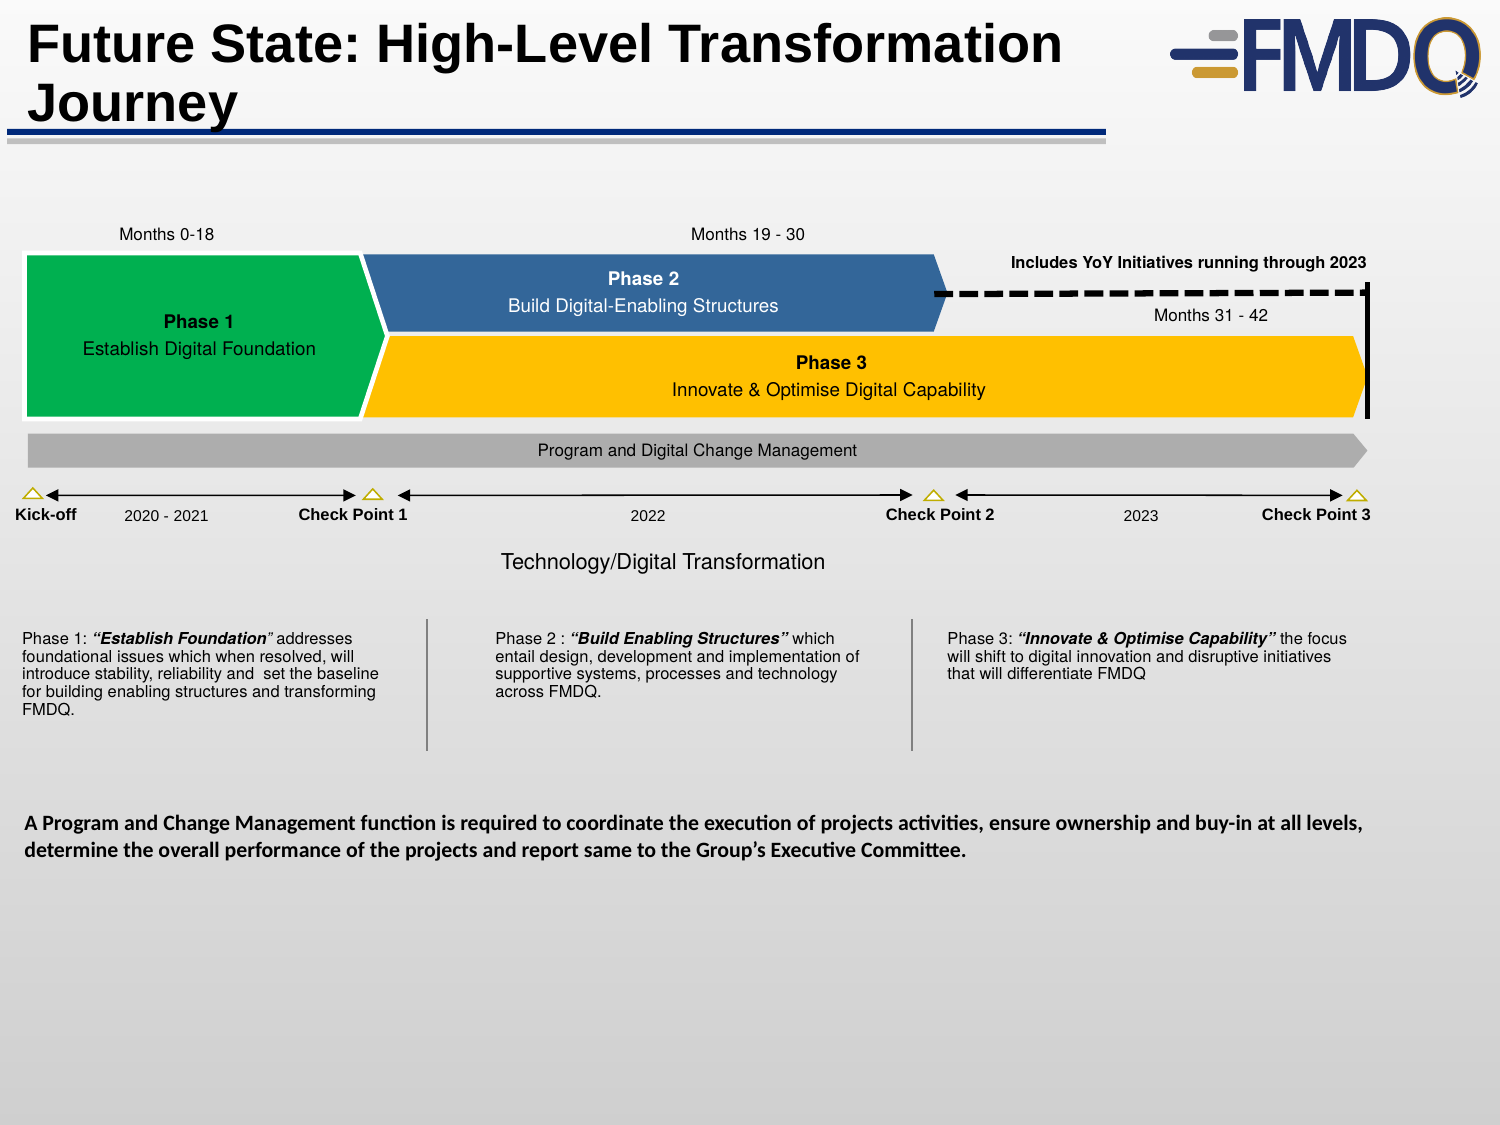

Future State: High-Level Transformation Journey
Months 0-18
Months 19 - 30
Includes YoY Initiatives running through 2023
Phase 1
Establish Digital Foundation
Phase 2
Build Digital-Enabling Structures
Months 31 - 42
Phase 3
Innovate & Optimise Digital Capability
Program and Digital Change Management

Kick-off
Check Point 1
Check Point 2
Check Point 3
2020 - 2021
2022
2023
Technology/Digital Transformation
Phase 1: “Establish Foundation” addresses foundational issues which when resolved, will introduce stability, reliability and  set the baseline for building enabling structures and transforming FMDQ.
Phase 2 : “Build Enabling Structures” which entail design, development and implementation of supportive systems, processes and technology across FMDQ.
Phase 3: “Innovate & Optimise Capability” the focus will shift to digital innovation and disruptive initiatives that will differentiate FMDQ
A Program and Change Management function is required to coordinate the execution of projects activities, ensure ownership and buy-in at all levels, determine the overall performance of the projects and report same to the Group’s Executive Committee.